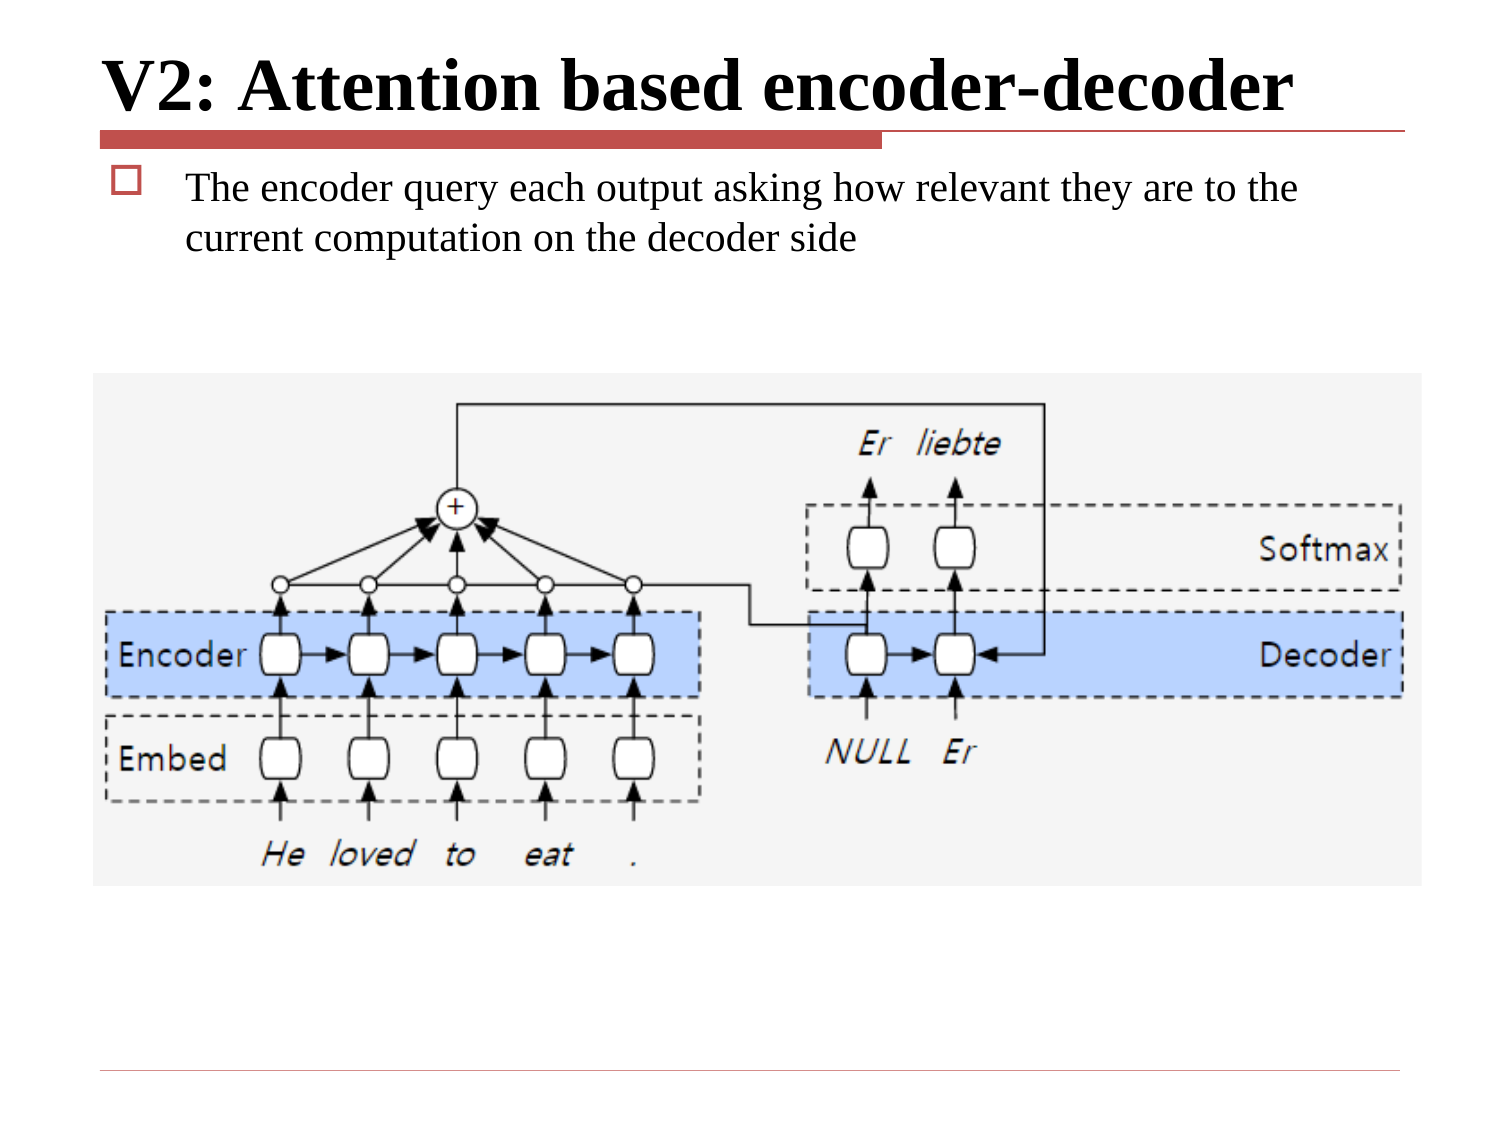

# V2: Attention based encoder-decoder
The encoder query each output asking how relevant they are to the current computation on the decoder side